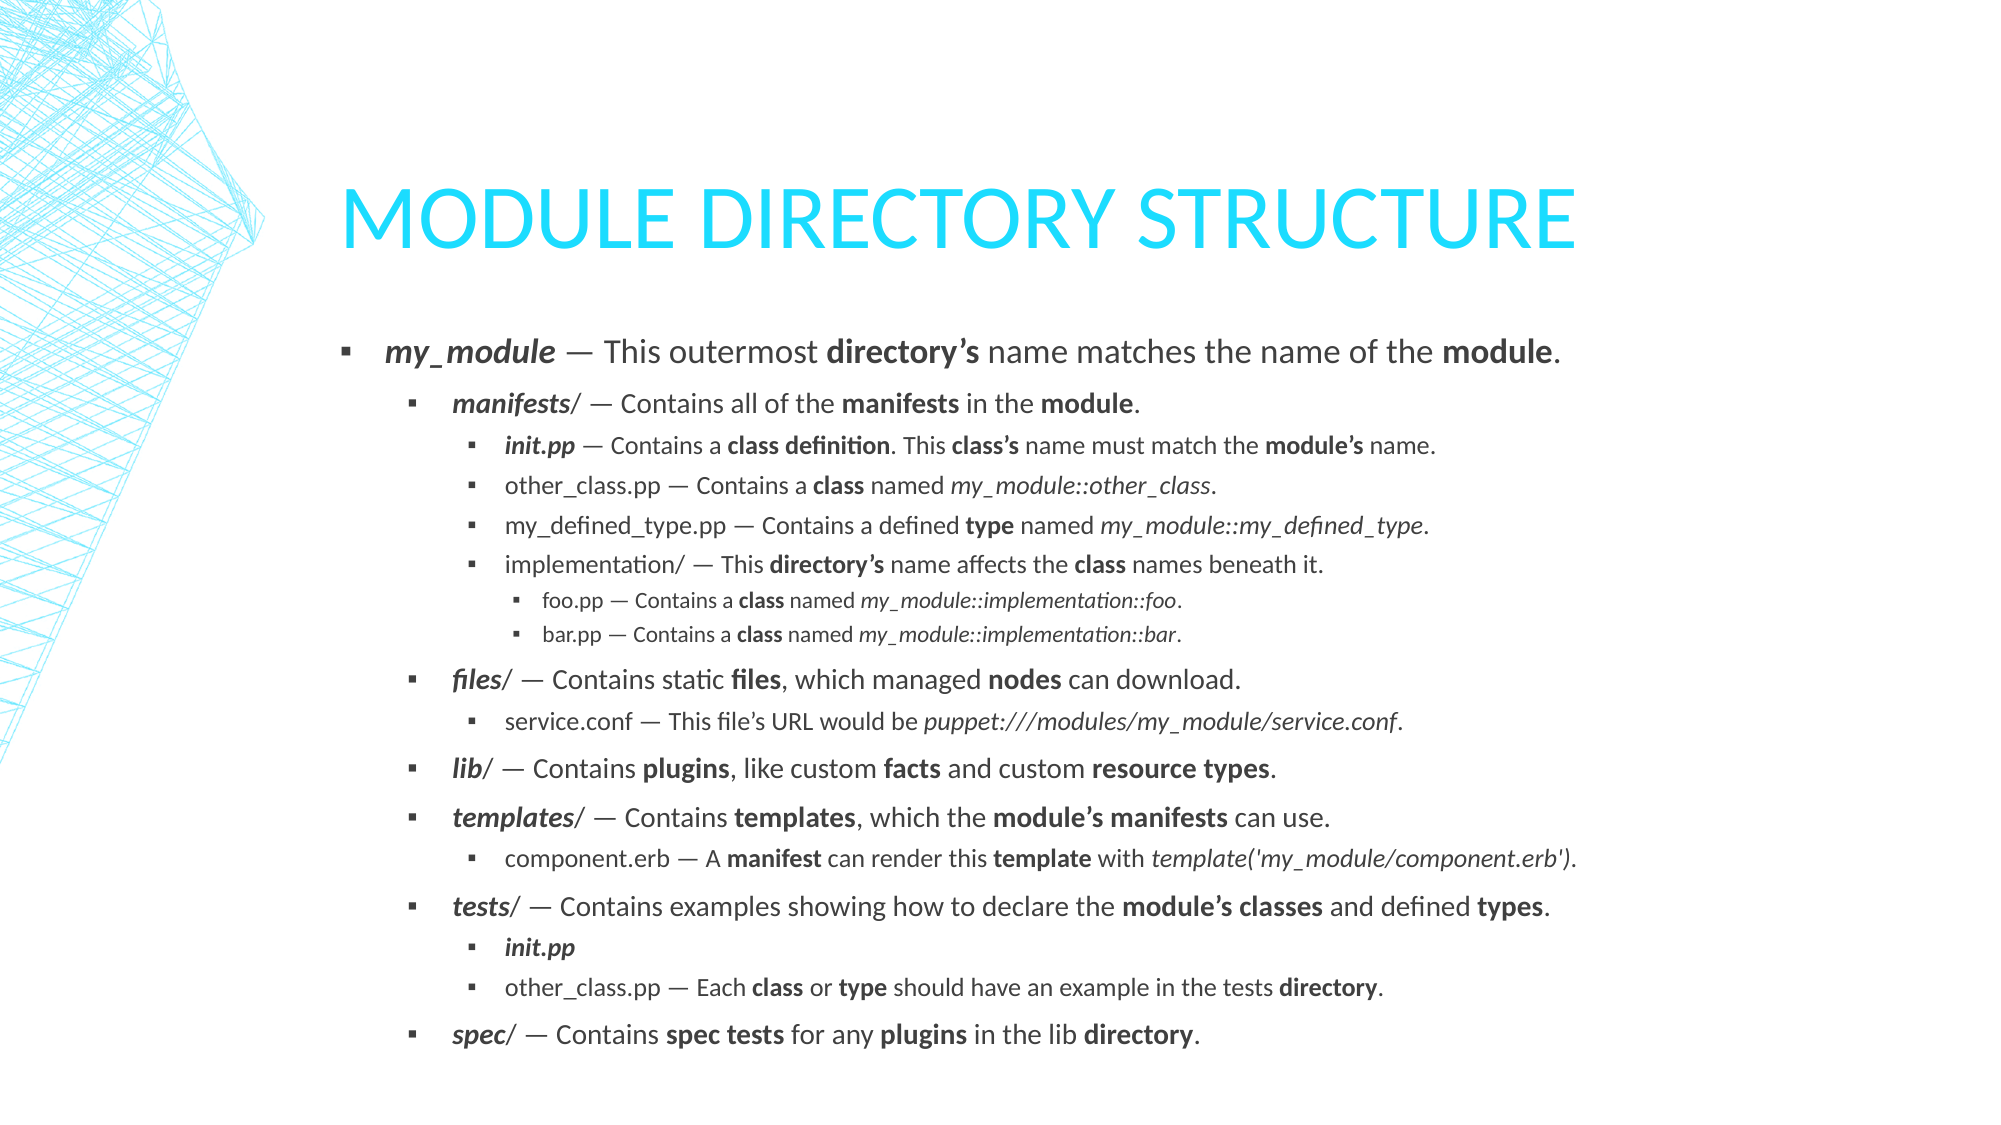

# Module Directory Structure
my_module — This outermost directory’s name matches the name of the module.
manifests/ — Contains all of the manifests in the module.
init.pp — Contains a class definition. This class’s name must match the module’s name.
other_class.pp — Contains a class named my_module::other_class.
my_defined_type.pp — Contains a defined type named my_module::my_defined_type.
implementation/ — This directory’s name affects the class names beneath it.
foo.pp — Contains a class named my_module::implementation::foo.
bar.pp — Contains a class named my_module::implementation::bar.
files/ — Contains static files, which managed nodes can download.
service.conf — This file’s URL would be puppet:///modules/my_module/service.conf.
lib/ — Contains plugins, like custom facts and custom resource types.
templates/ — Contains templates, which the module’s manifests can use.
component.erb — A manifest can render this template with template('my_module/component.erb').
tests/ — Contains examples showing how to declare the module’s classes and defined types.
init.pp
other_class.pp — Each class or type should have an example in the tests directory.
spec/ — Contains spec tests for any plugins in the lib directory.